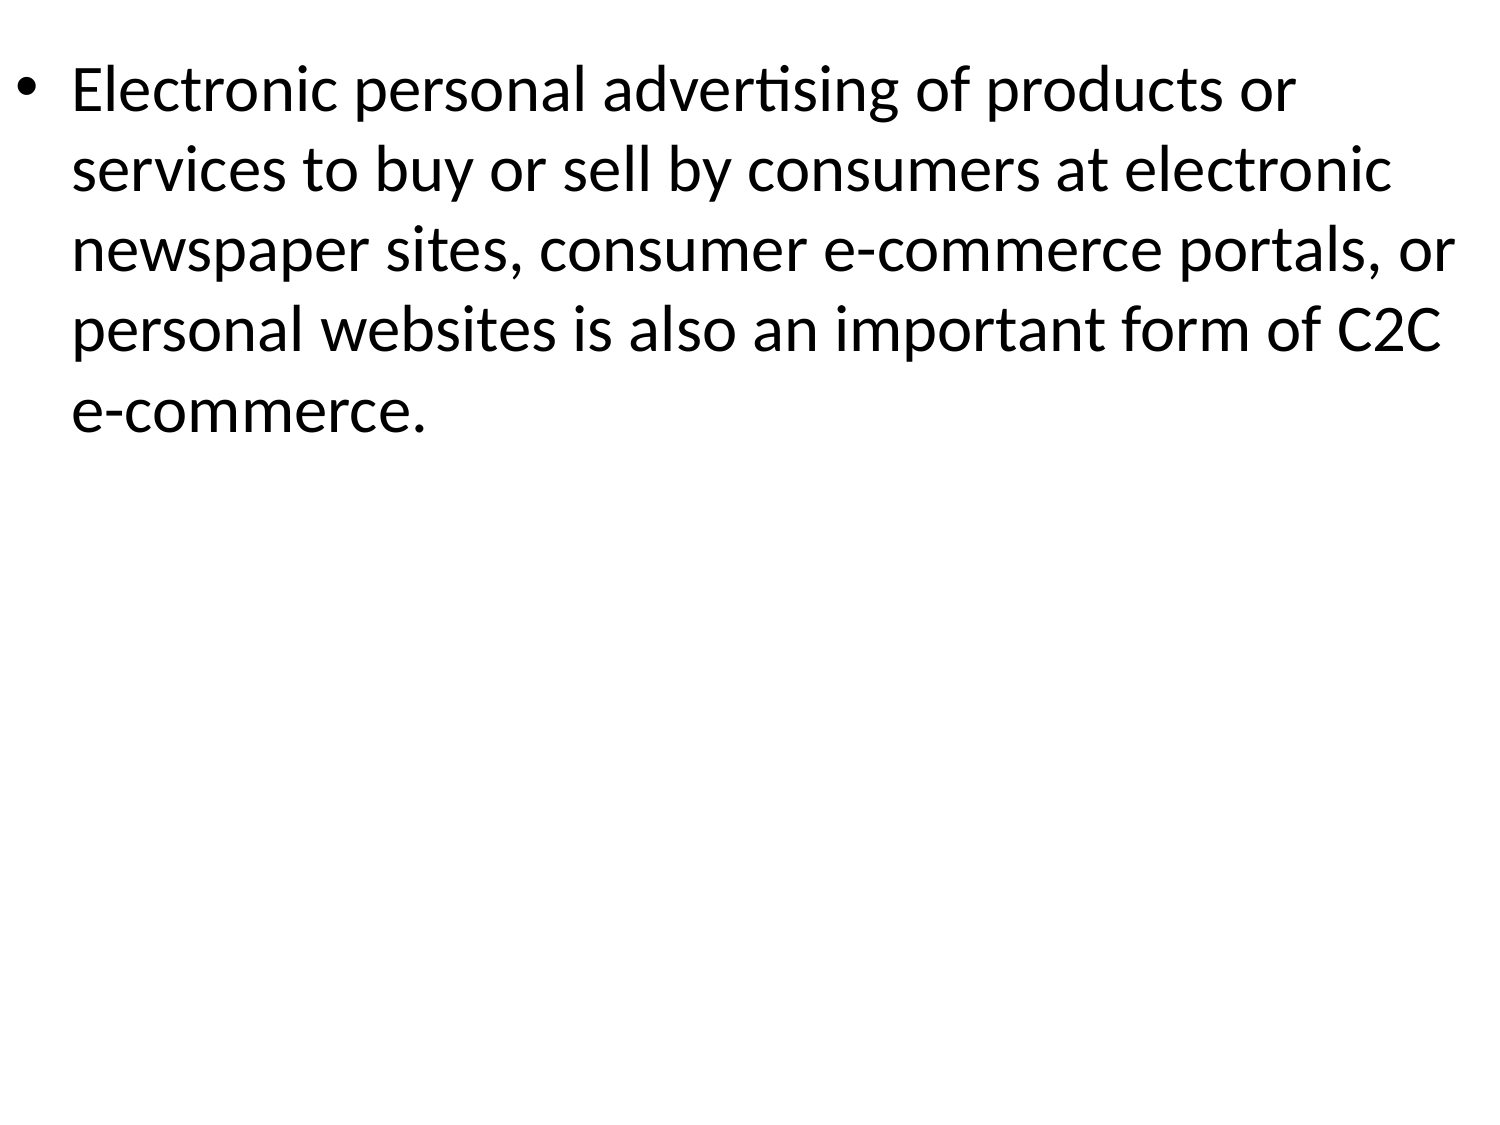

Electronic personal advertising of products or services to buy or sell by consumers at electronic newspaper sites, consumer e-commerce portals, or personal websites is also an important form of C2C e-commerce.